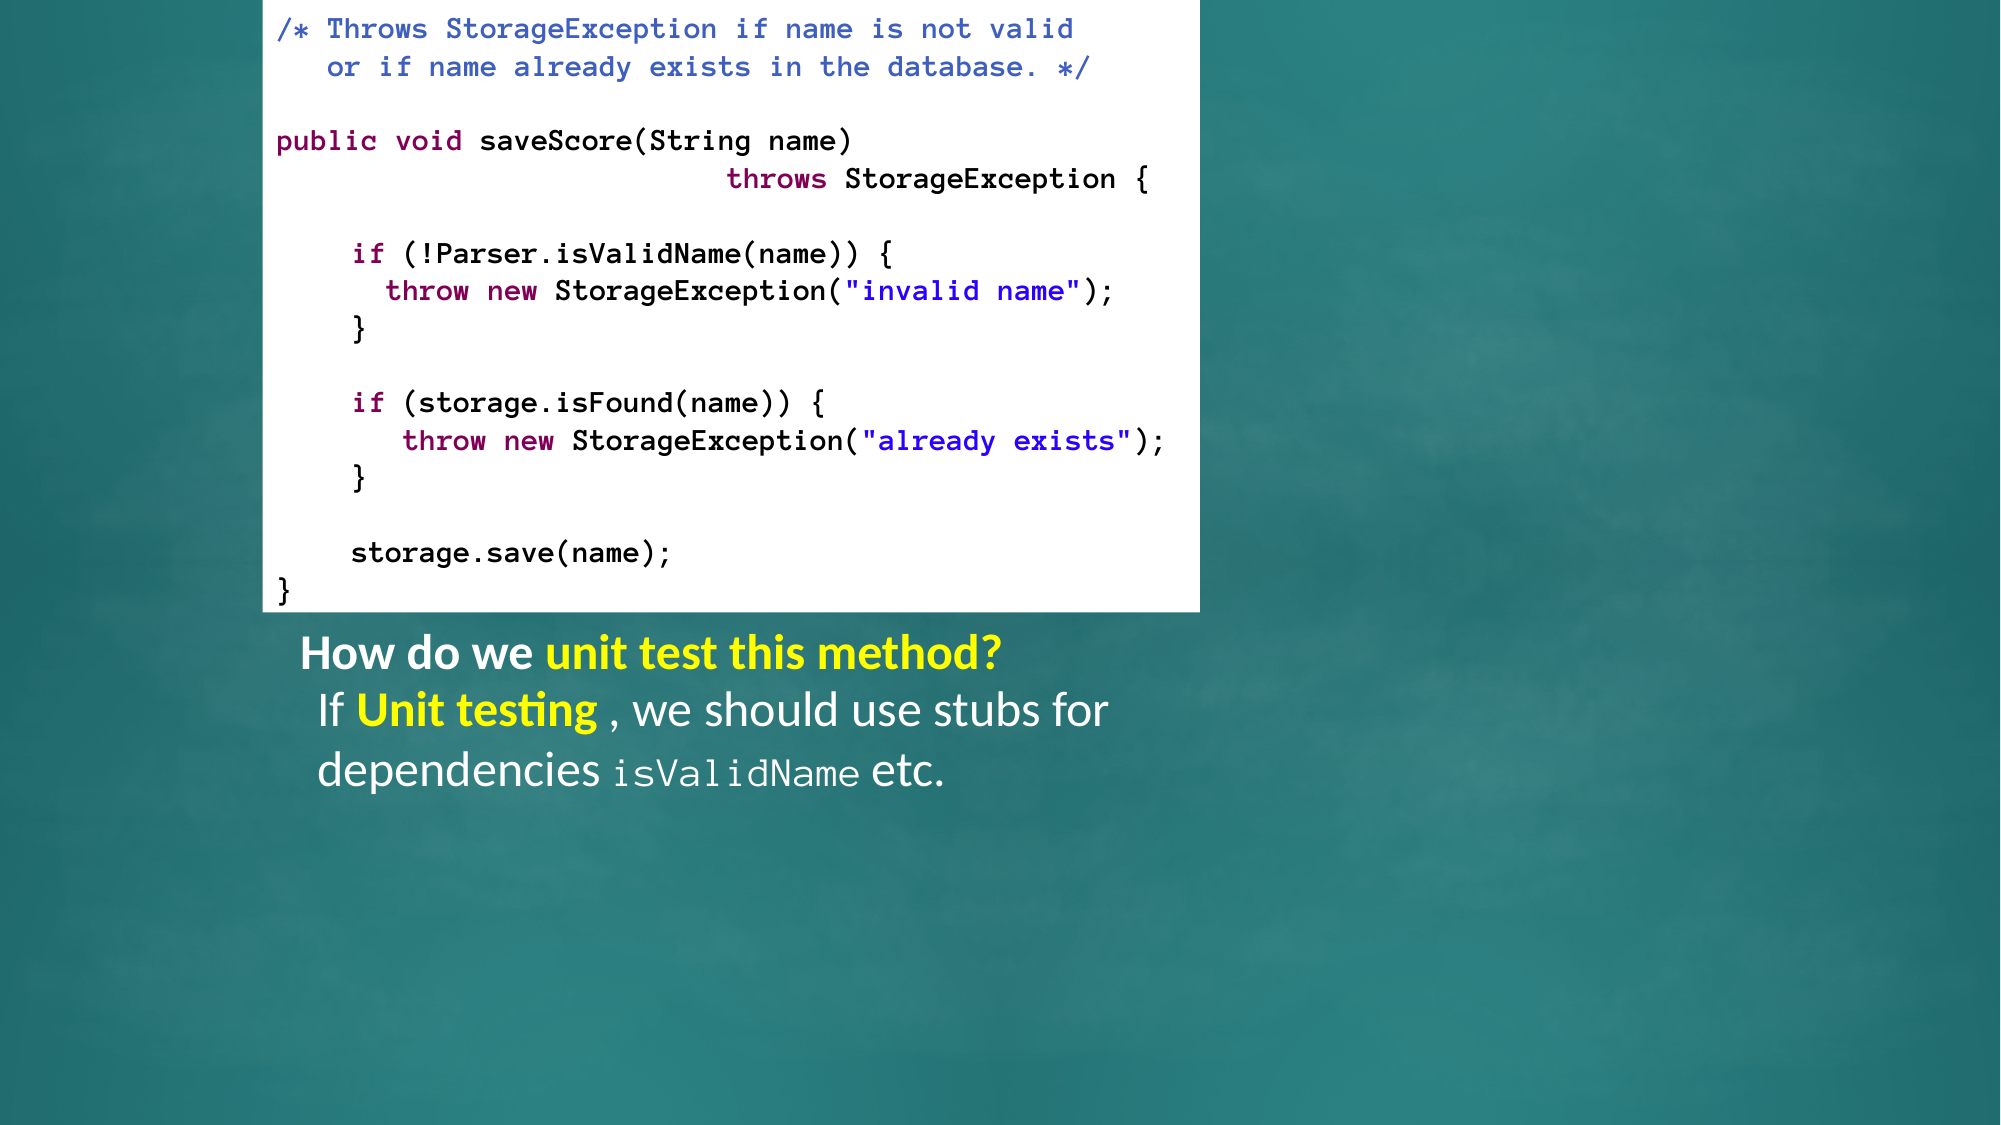

/* Throws StorageException if name is not valid
   or if name already exists in the database. */

public void saveScore(String name)
			throws StorageException {

if (!Parser.isValidName(name)) {
  throw new StorageException("invalid name");
}

if (storage.isFound(name)) {
   throw new StorageException("already exists");
}

storage.save(name);
}
How do we unit test this method?
If Unit testing , we should use stubs for dependencies isValidName etc.